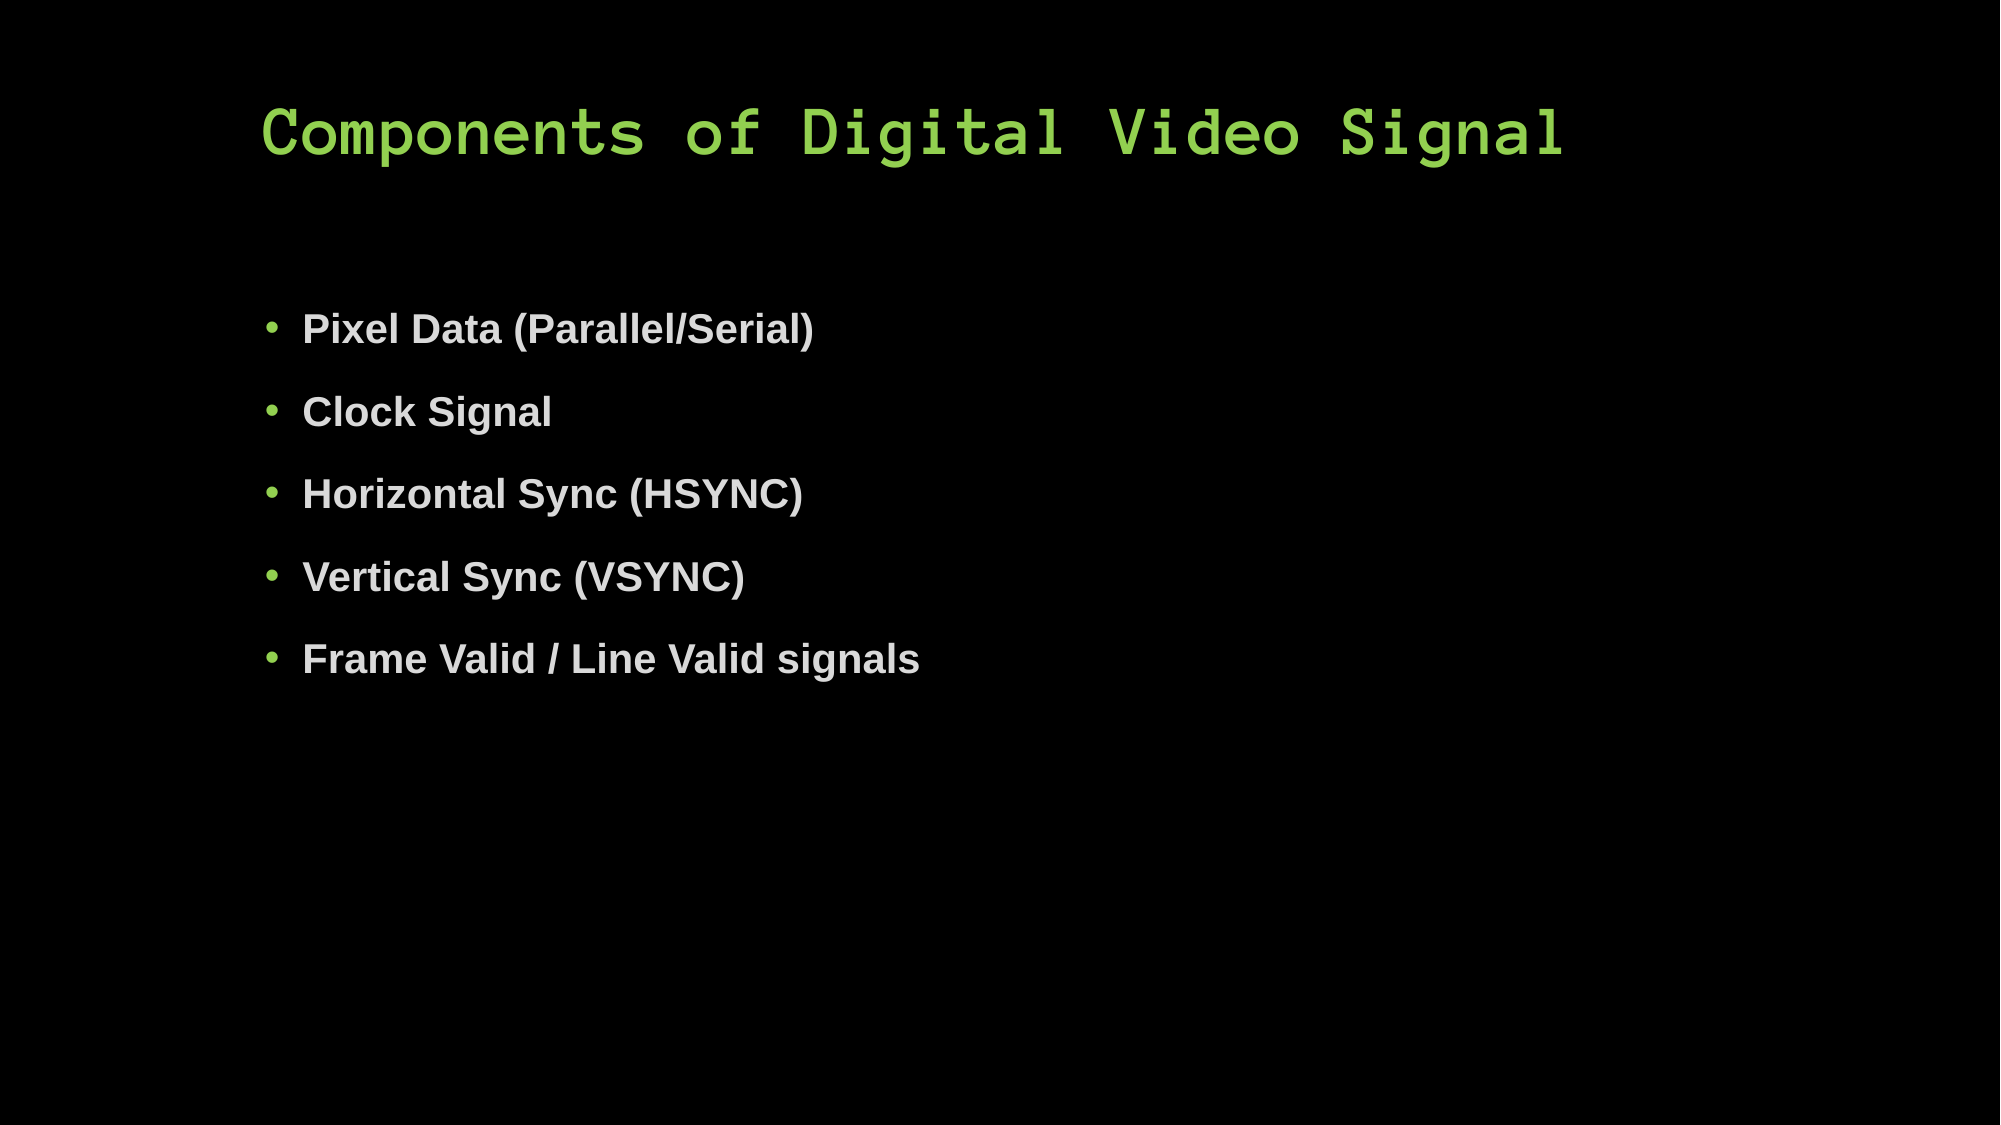

# Components of Digital Video Signal
Pixel Data (Parallel/Serial)
Clock Signal
Horizontal Sync (HSYNC)
Vertical Sync (VSYNC)
Frame Valid / Line Valid signals